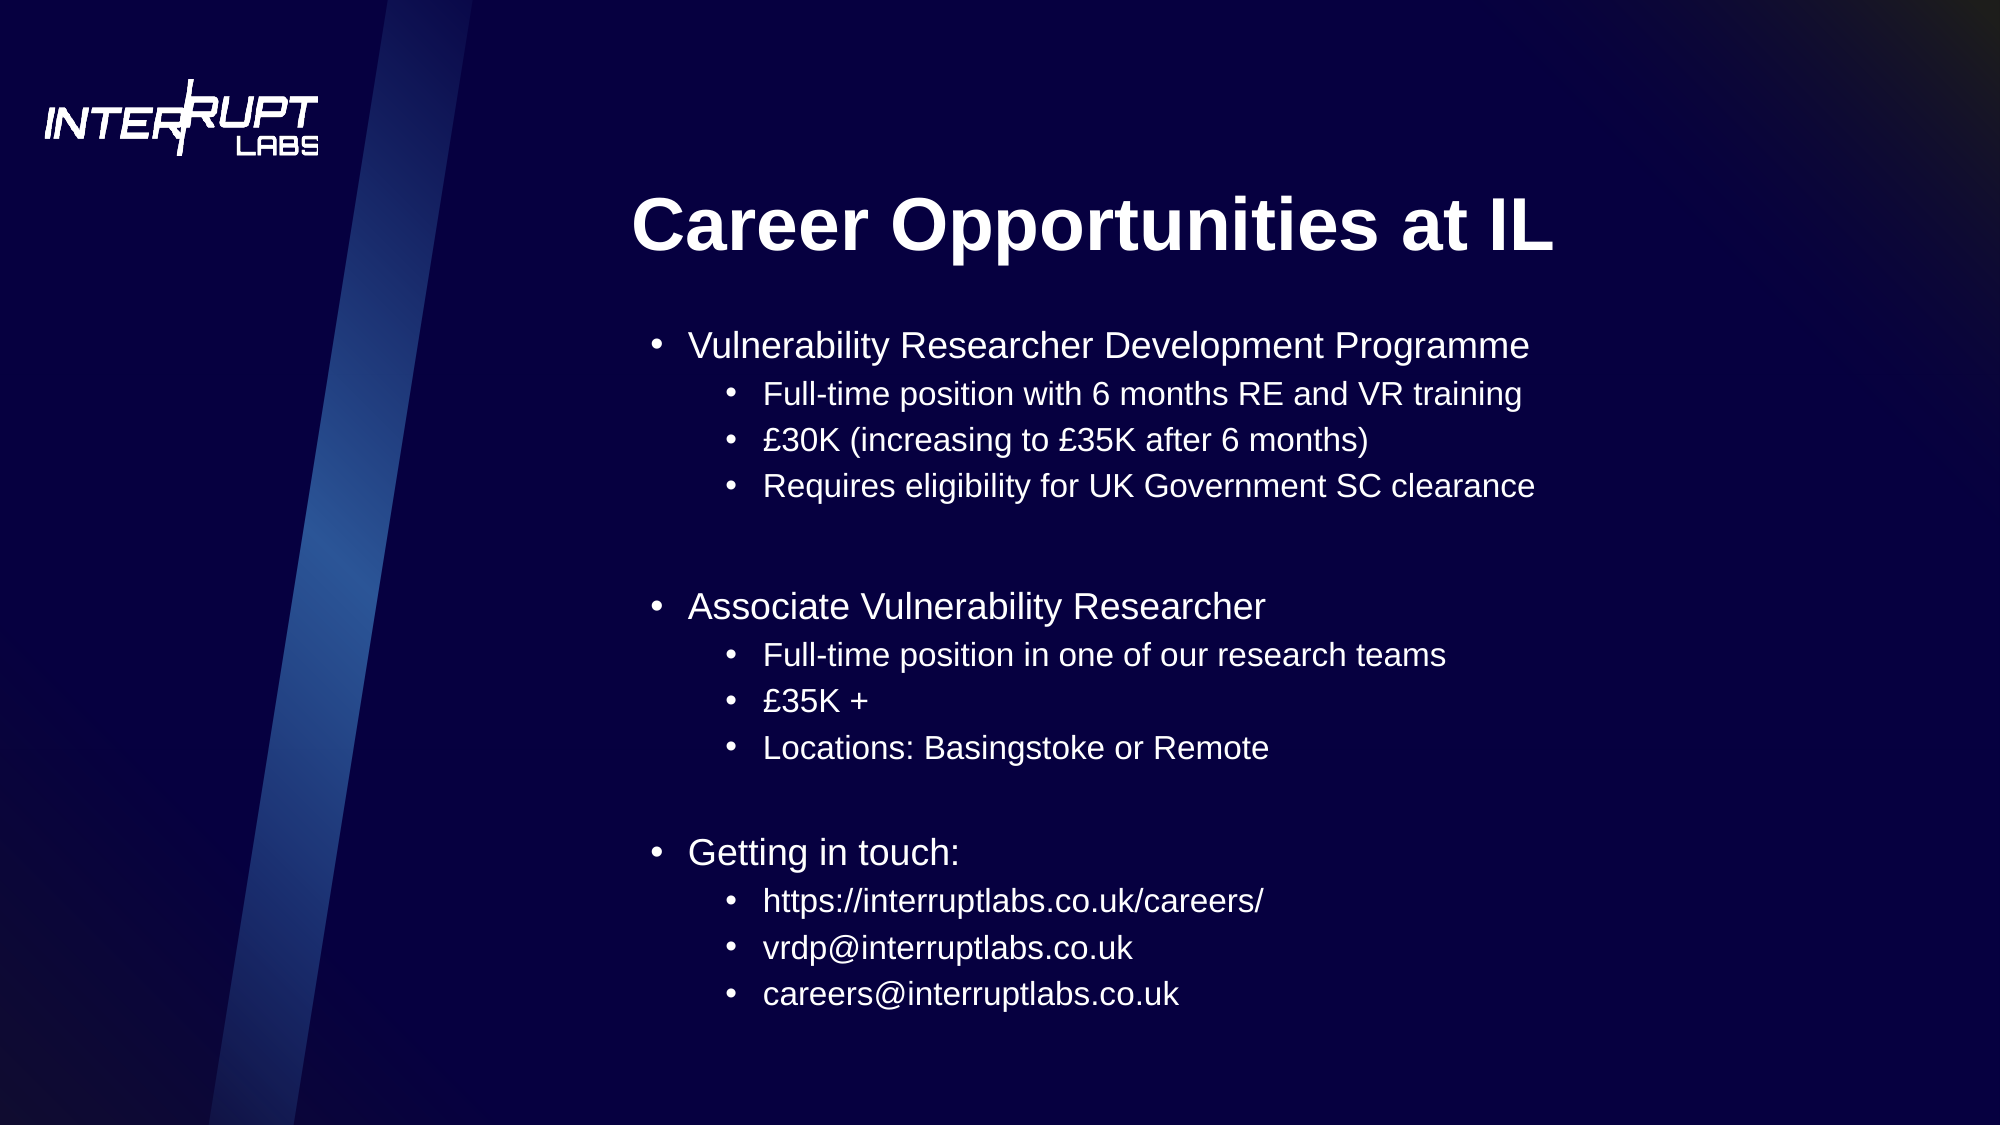

# Career Opportunities at IL
Vulnerability Researcher Development Programme
Full-time position with 6 months RE and VR training
£30K (increasing to £35K after 6 months)
Requires eligibility for UK Government SC clearance

Associate Vulnerability Researcher
Full-time position in one of our research teams
£35K +
Locations: Basingstoke or Remote

Getting in touch:
https://interruptlabs.co.uk/careers/
vrdp@interruptlabs.co.uk
careers@interruptlabs.co.uk